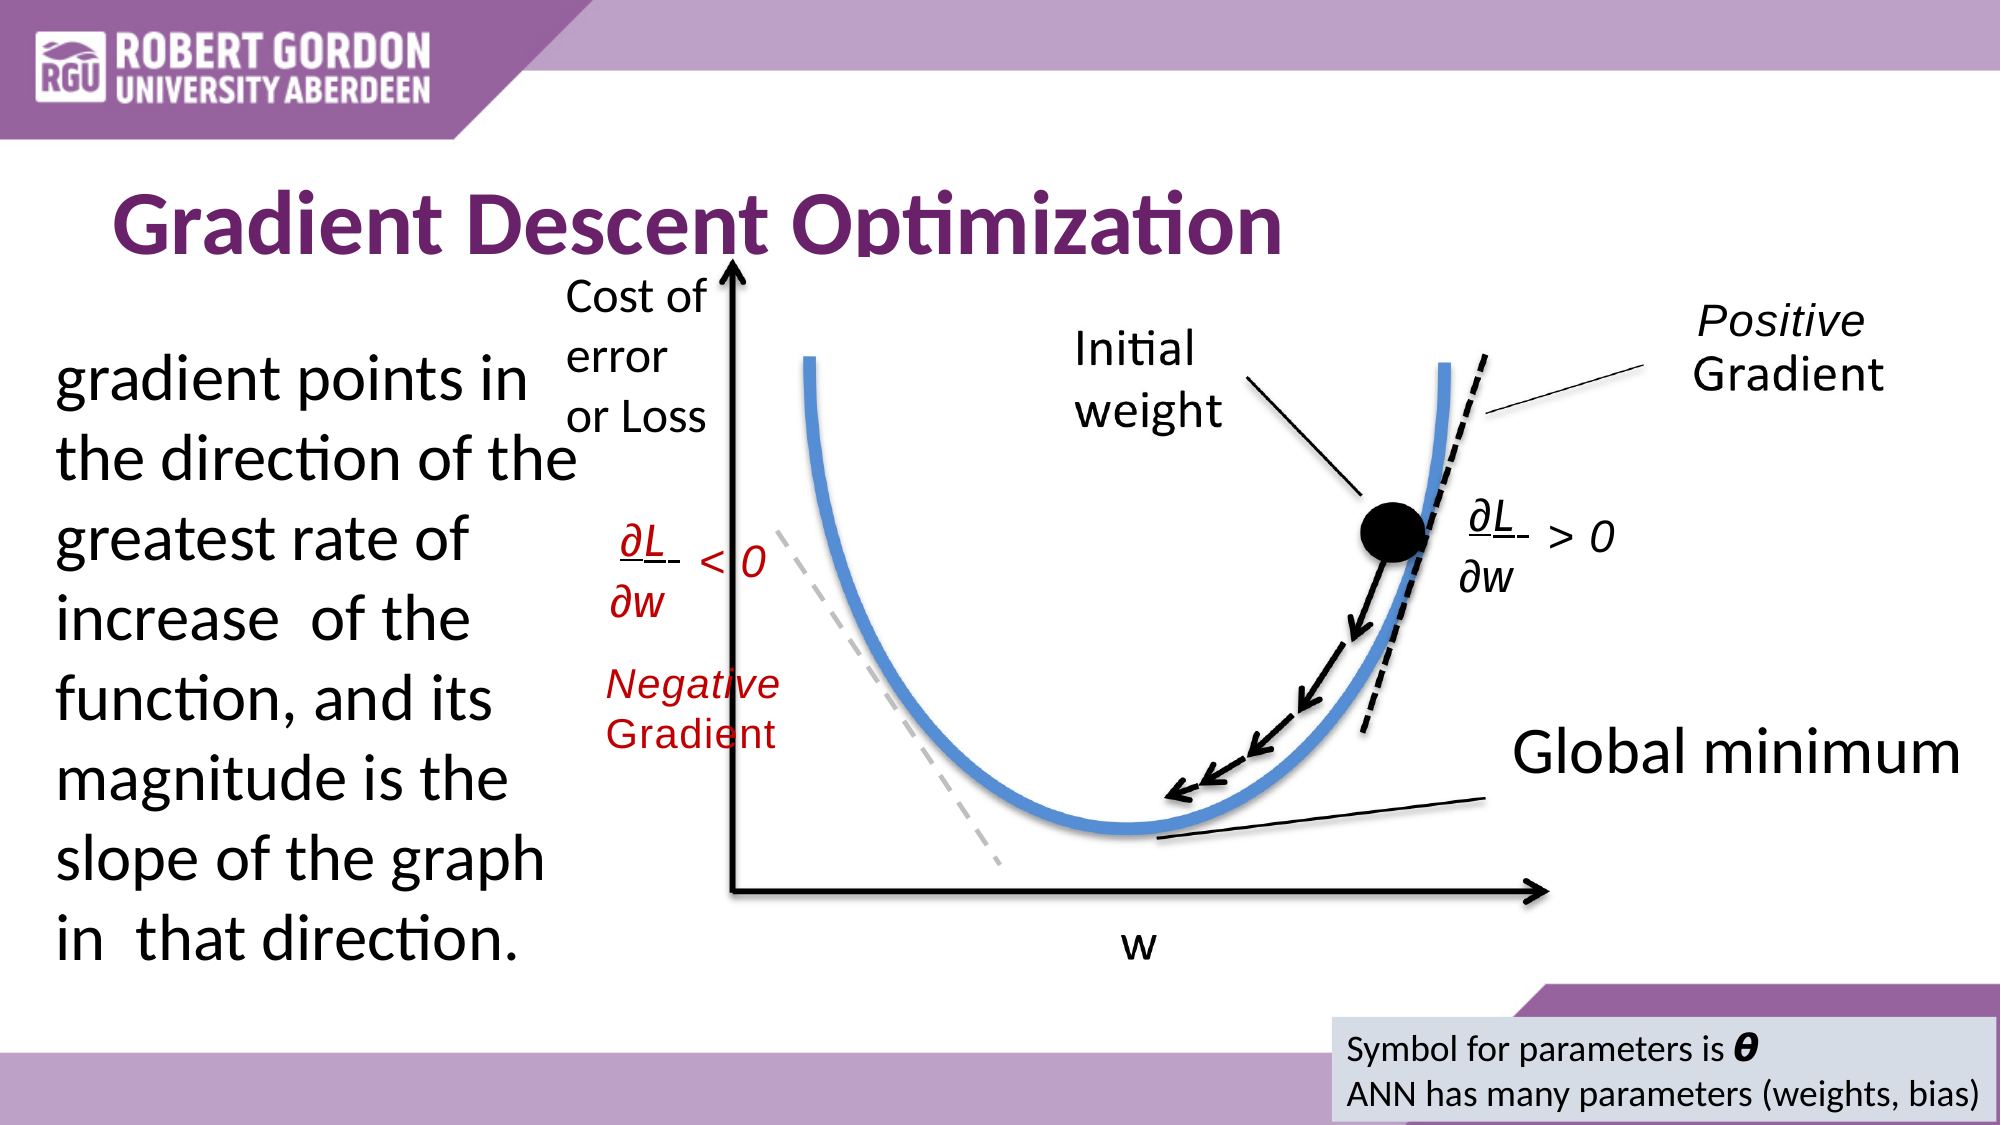

# Gradient Descent Optimization
Cost of error or Loss

Positive
> 0
gradient points in the direction of the greatest rate of increase  of the function, and its magnitude is the slope of the graph in  that direction.
∂L
∂w
∂L
∂w
< 0
Negative Gradient
Global minimum

Symbol for parameters is 𝞱
ANN has many parameters (weights, bias)